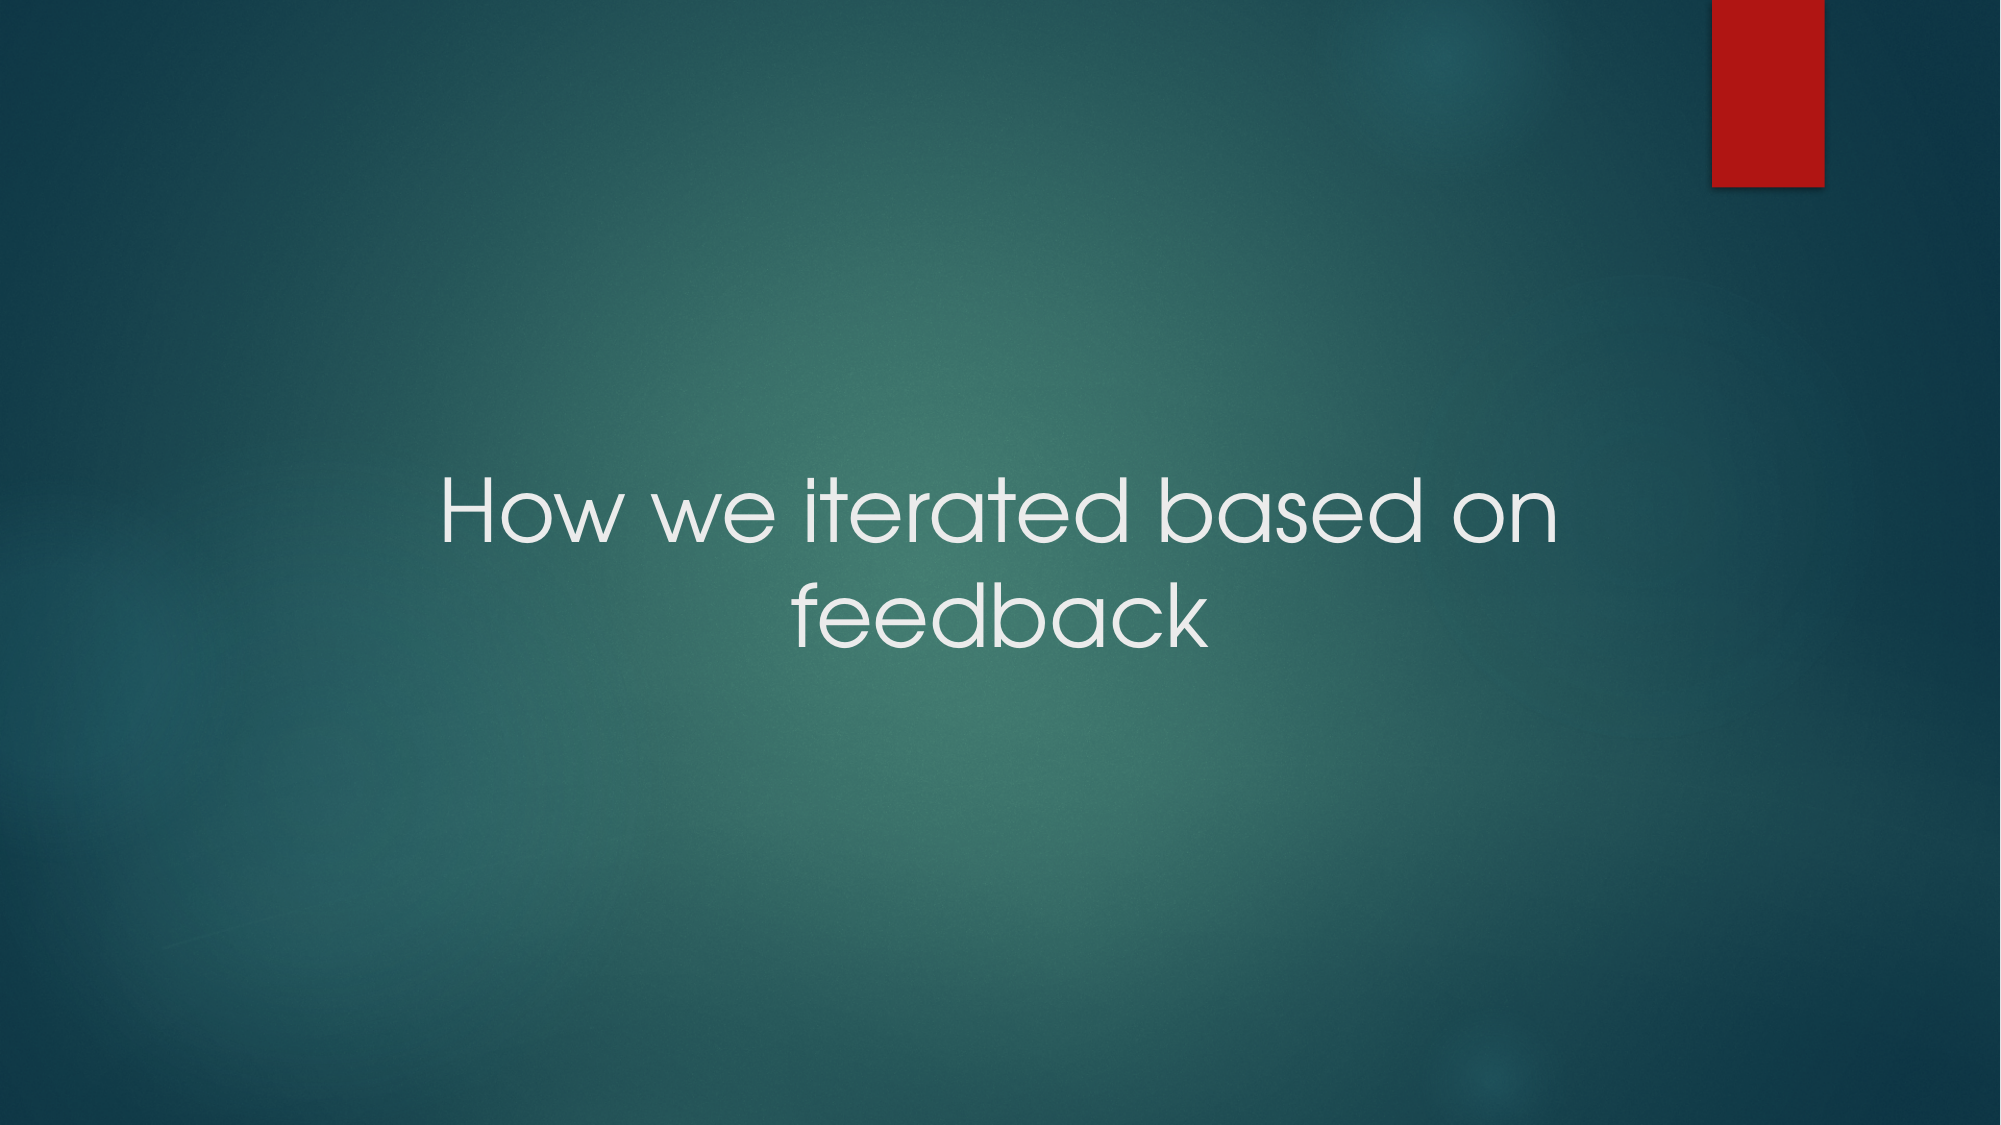

# How we iterated based on feedback